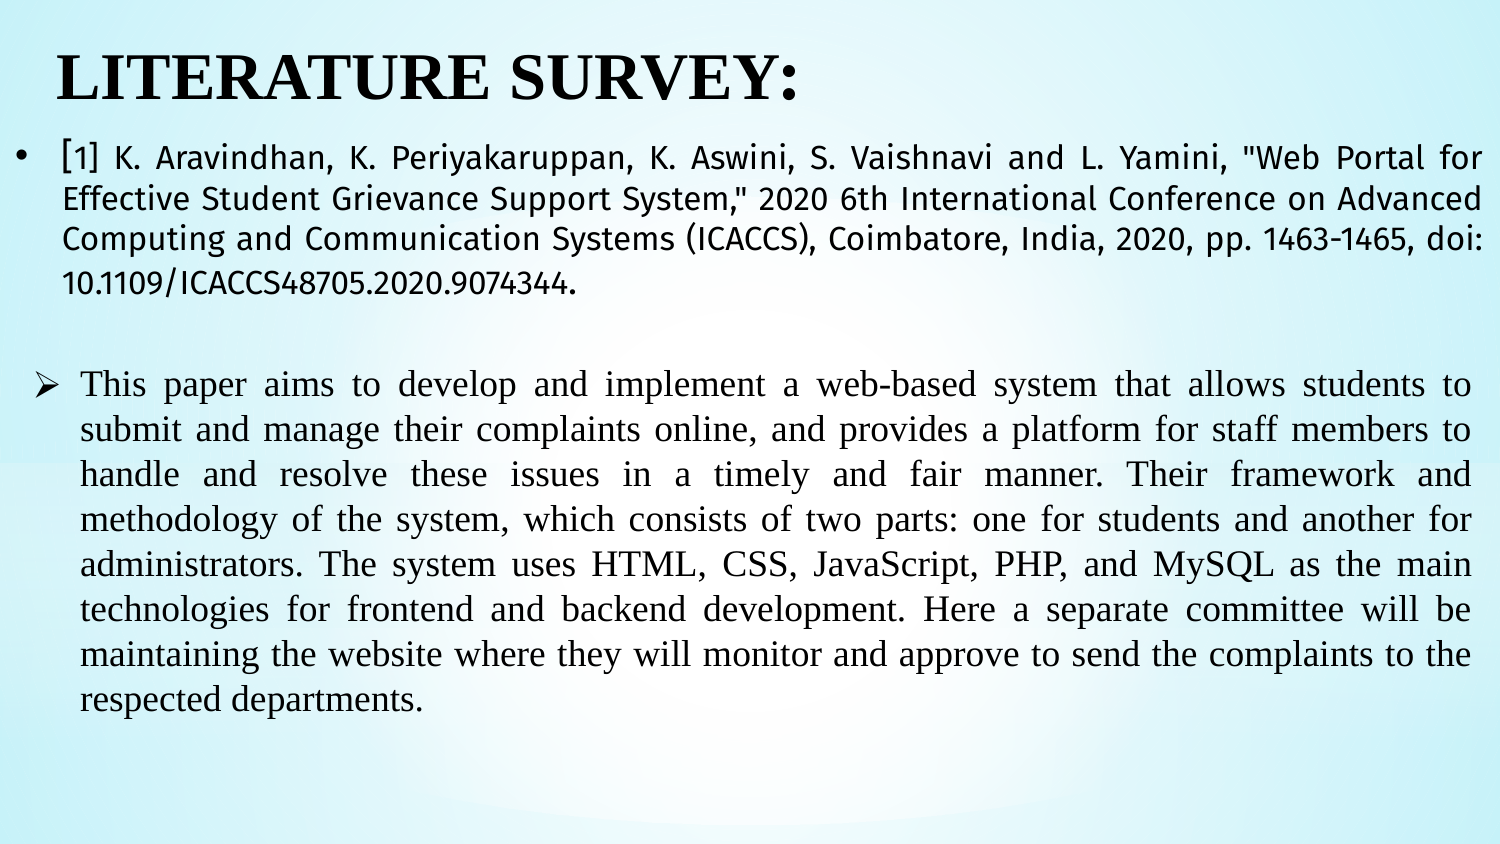

LITERATURE SURVEY:
[1] K. Aravindhan, K. Periyakaruppan, K. Aswini, S. Vaishnavi and L. Yamini, "Web Portal for Effective Student Grievance Support System," 2020 6th International Conference on Advanced Computing and Communication Systems (ICACCS), Coimbatore, India, 2020, pp. 1463-1465, doi: 10.1109/ICACCS48705.2020.9074344.
This paper aims to develop and implement a web-based system that allows students to submit and manage their complaints online, and provides a platform for staff members to handle and resolve these issues in a timely and fair manner. Their framework and methodology of the system, which consists of two parts: one for students and another for administrators. The system uses HTML, CSS, JavaScript, PHP, and MySQL as the main technologies for frontend and backend development. Here a separate committee will be maintaining the website where they will monitor and approve to send the complaints to the respected departments.